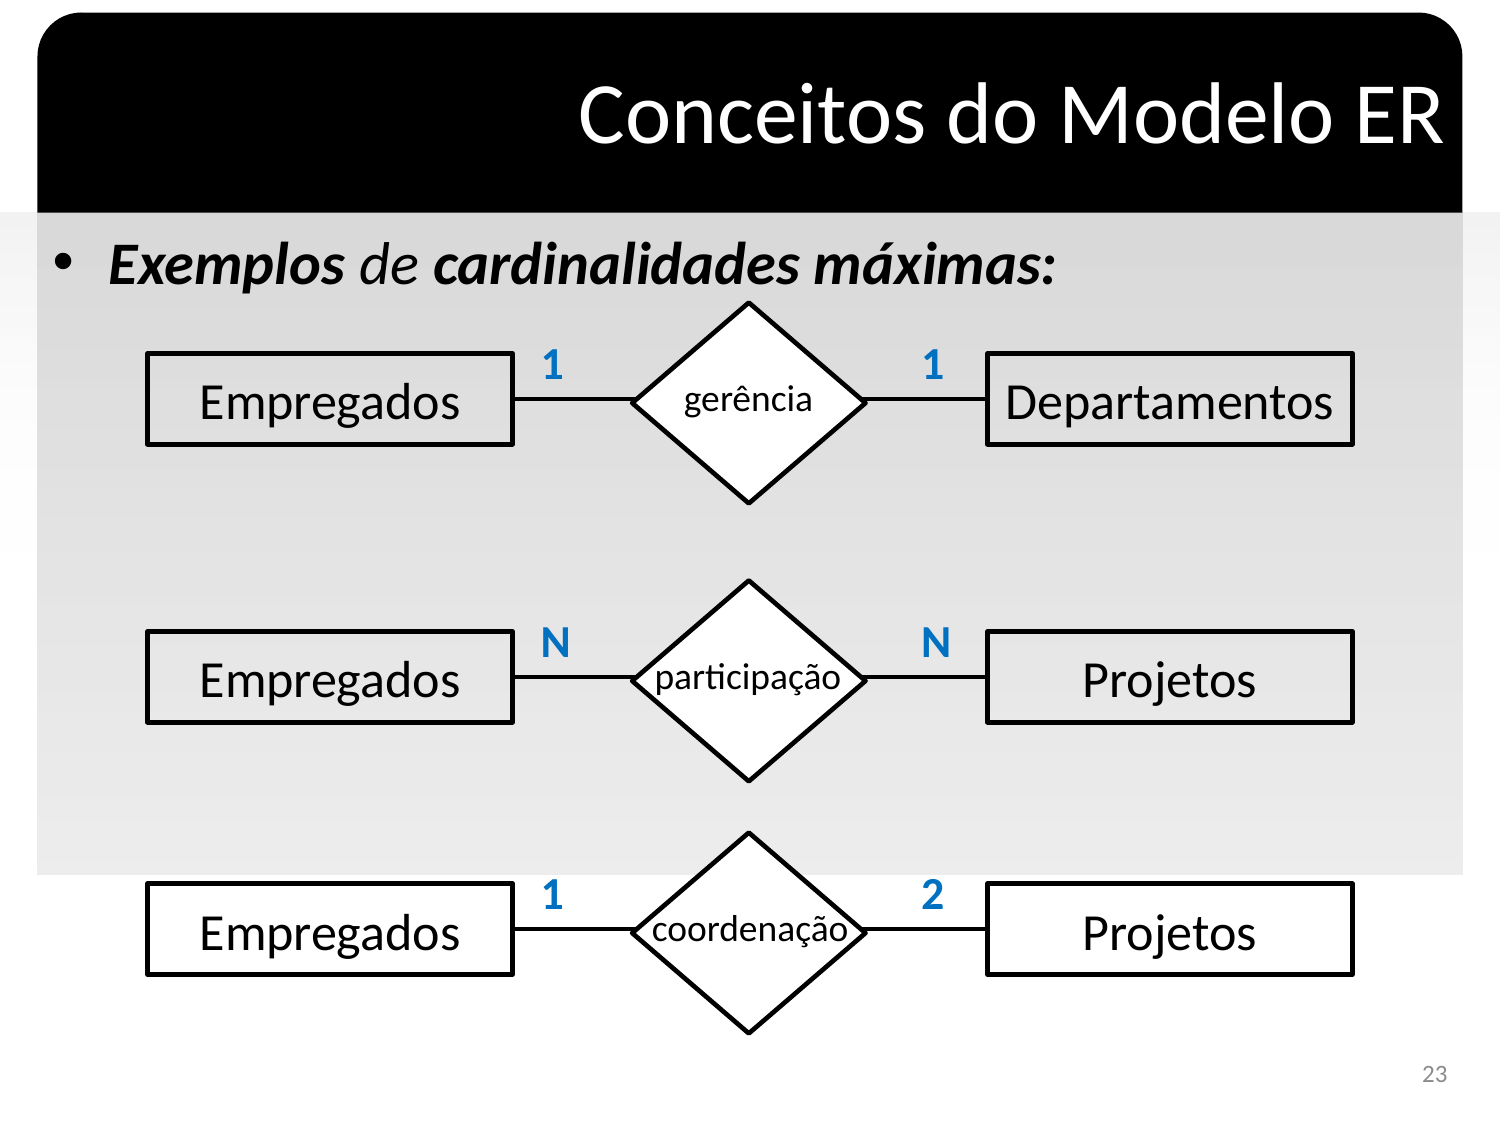

# Conceitos do Modelo ER
Exemplos de cardinalidades máximas:

1
1
Empregados
Departamentos
gerência

N
N
Empregados
Projetos
participação

1
2
Empregados
Projetos
coordenação
23